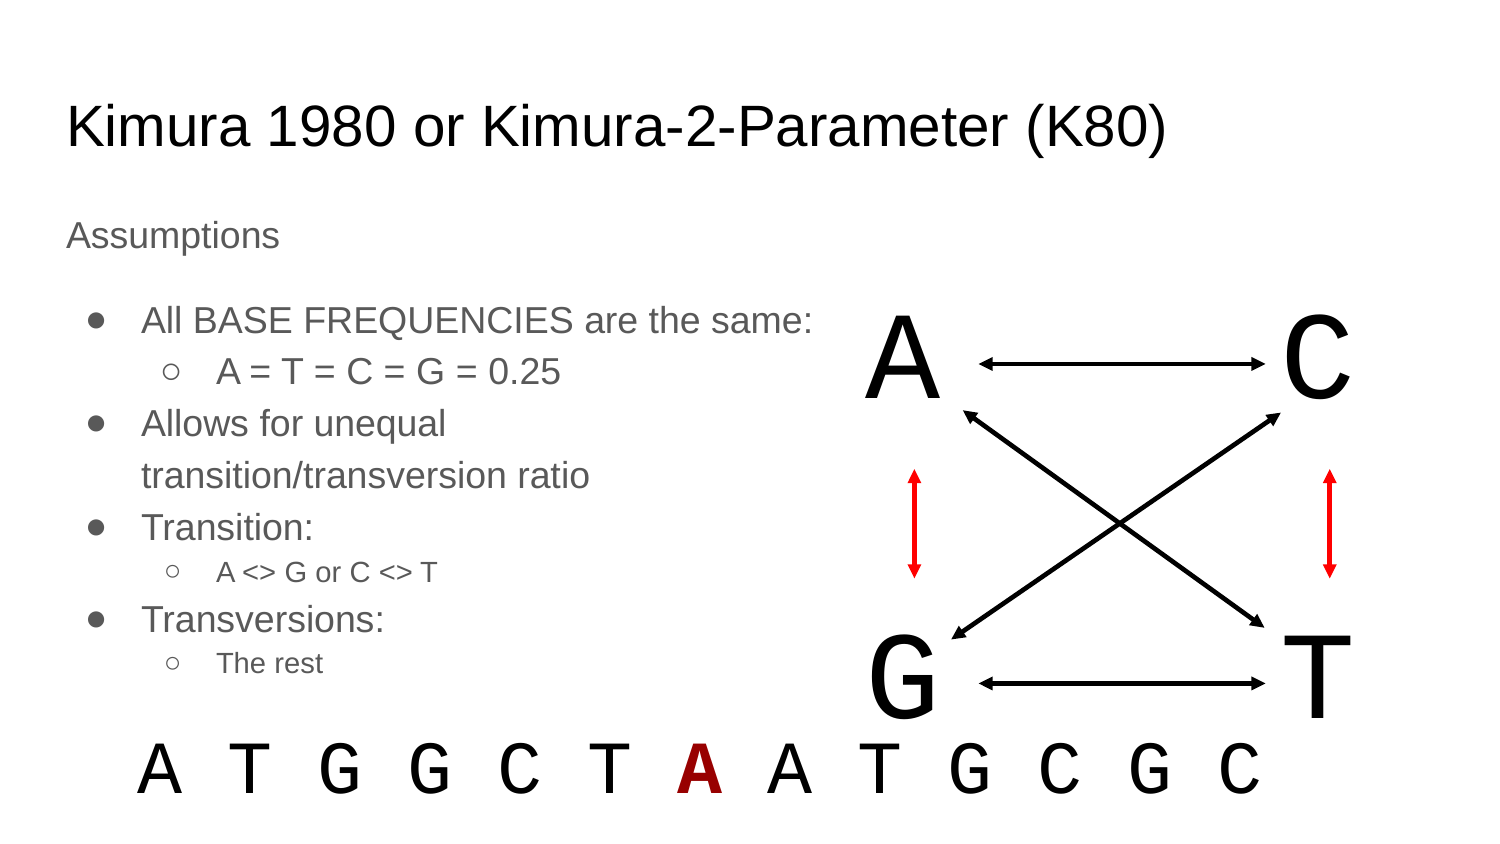

# Kimura 1980 or Kimura-2-Parameter (K80)
Assumptions
All BASE FREQUENCIES are the same:
A = T = C = G = 0.25
Allows for unequal
transition/transversion ratio
Transition:
A <> G or C <> T
Transversions:
The rest
A
C
G
T
A T G G C T A A T G C G C